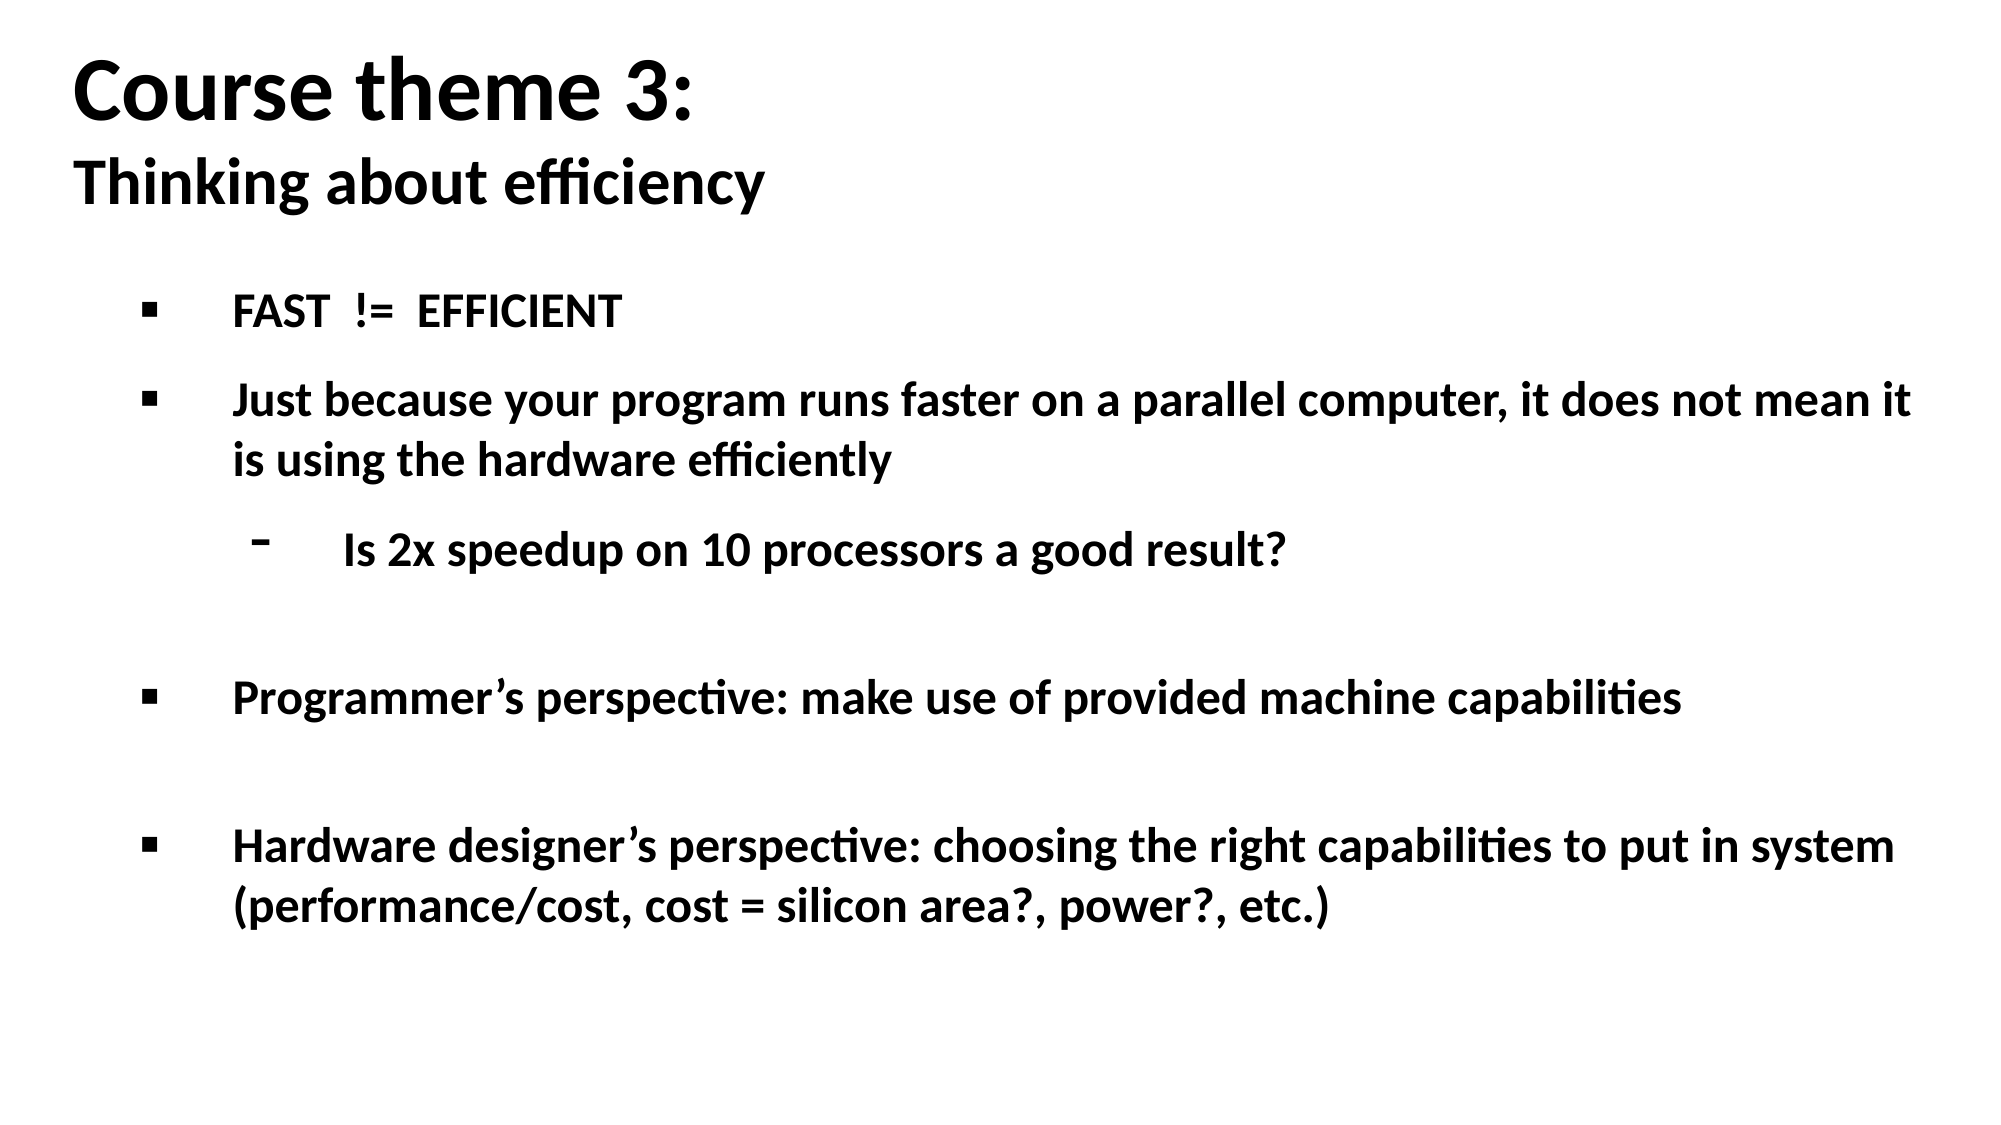

Course theme 3:
Thinking about efficiency
FAST  !=  EFFICIENT
Just because your program runs faster on a parallel computer, it does not mean it is using the hardware efficiently
Is 2x speedup on 10 processors a good result?

Programmer’s perspective: make use of provided machine capabilities

Hardware designer’s perspective: choosing the right capabilities to put in system (performance/cost, cost = silicon area?, power?, etc.)